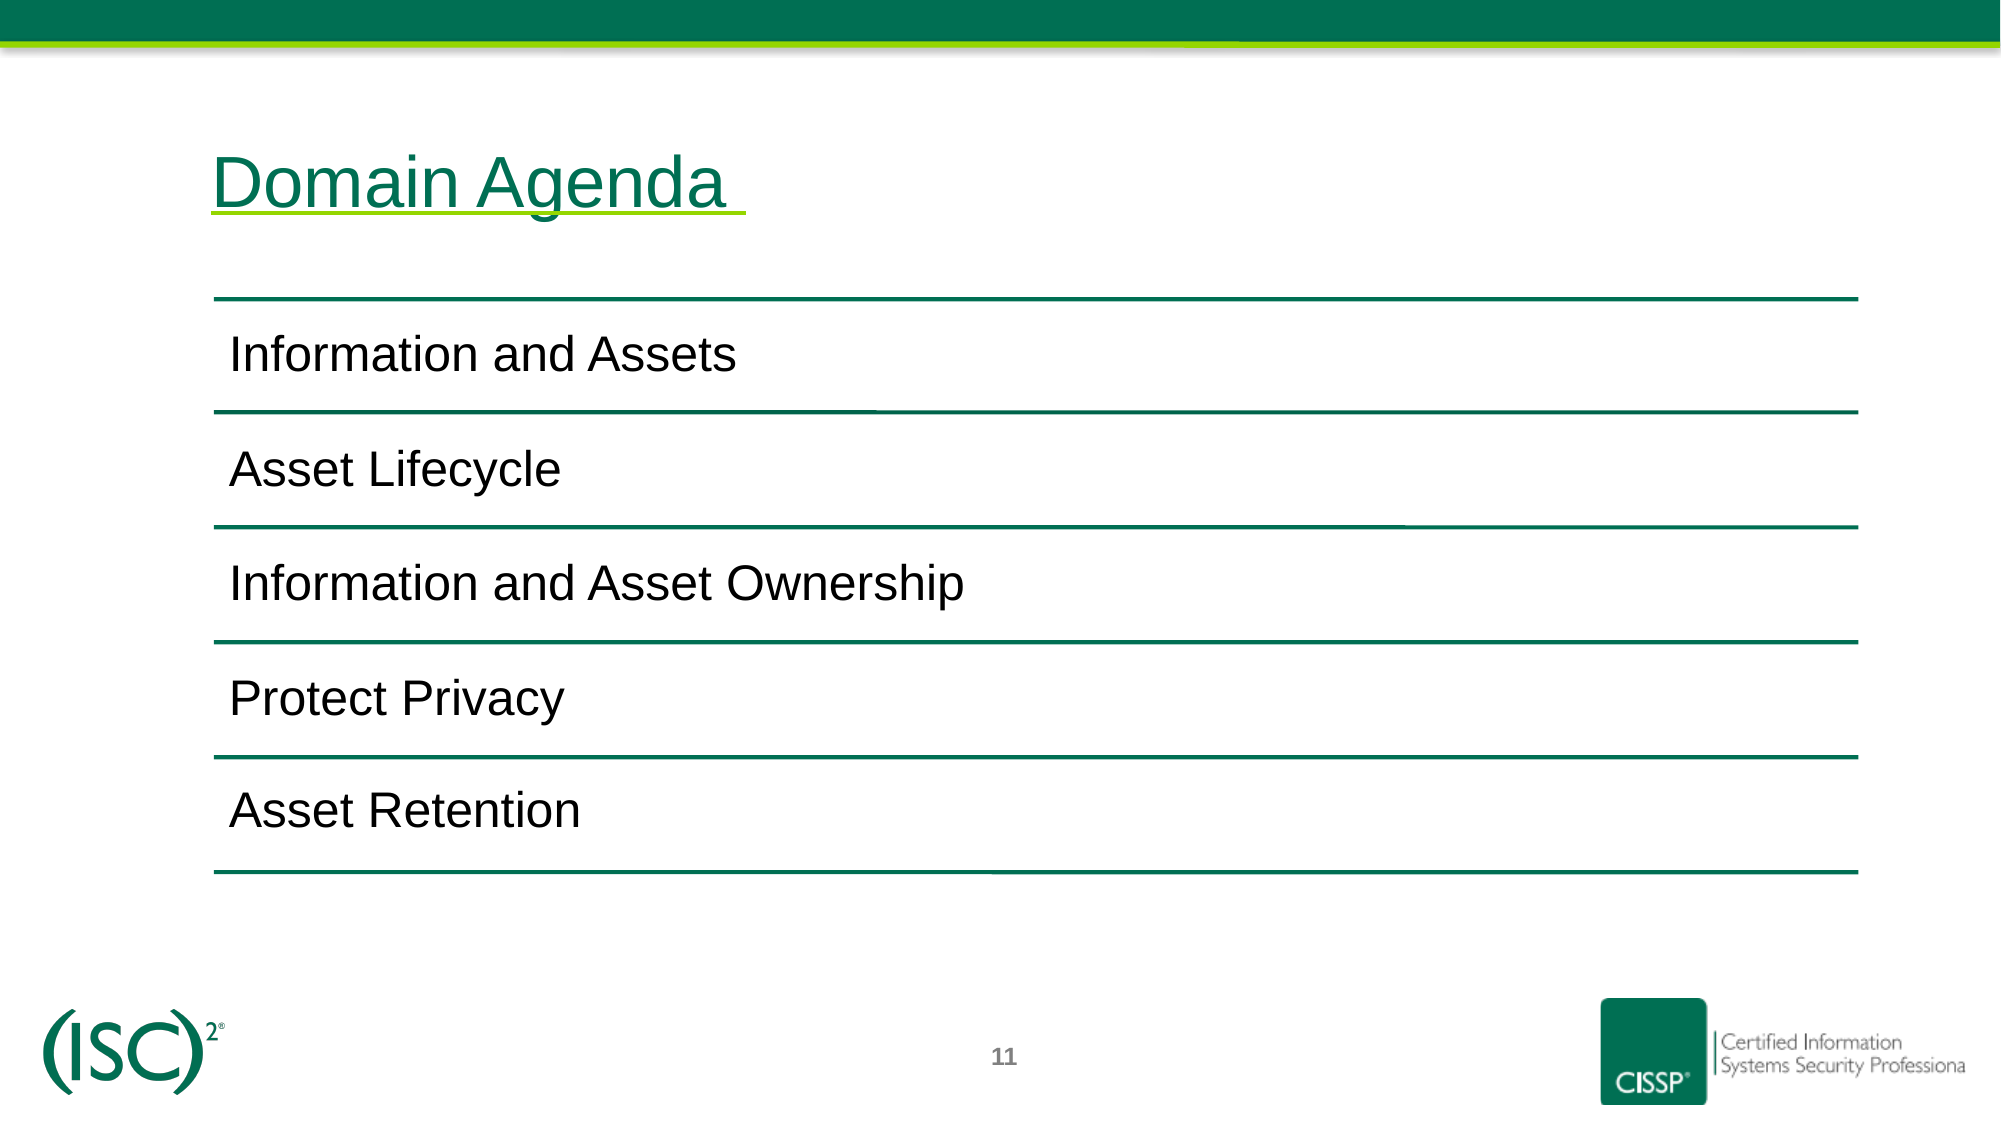

# Domain Agenda
Information and Assets
Asset Lifecycle
Information and Asset Ownership
Protect Privacy
Asset Retention